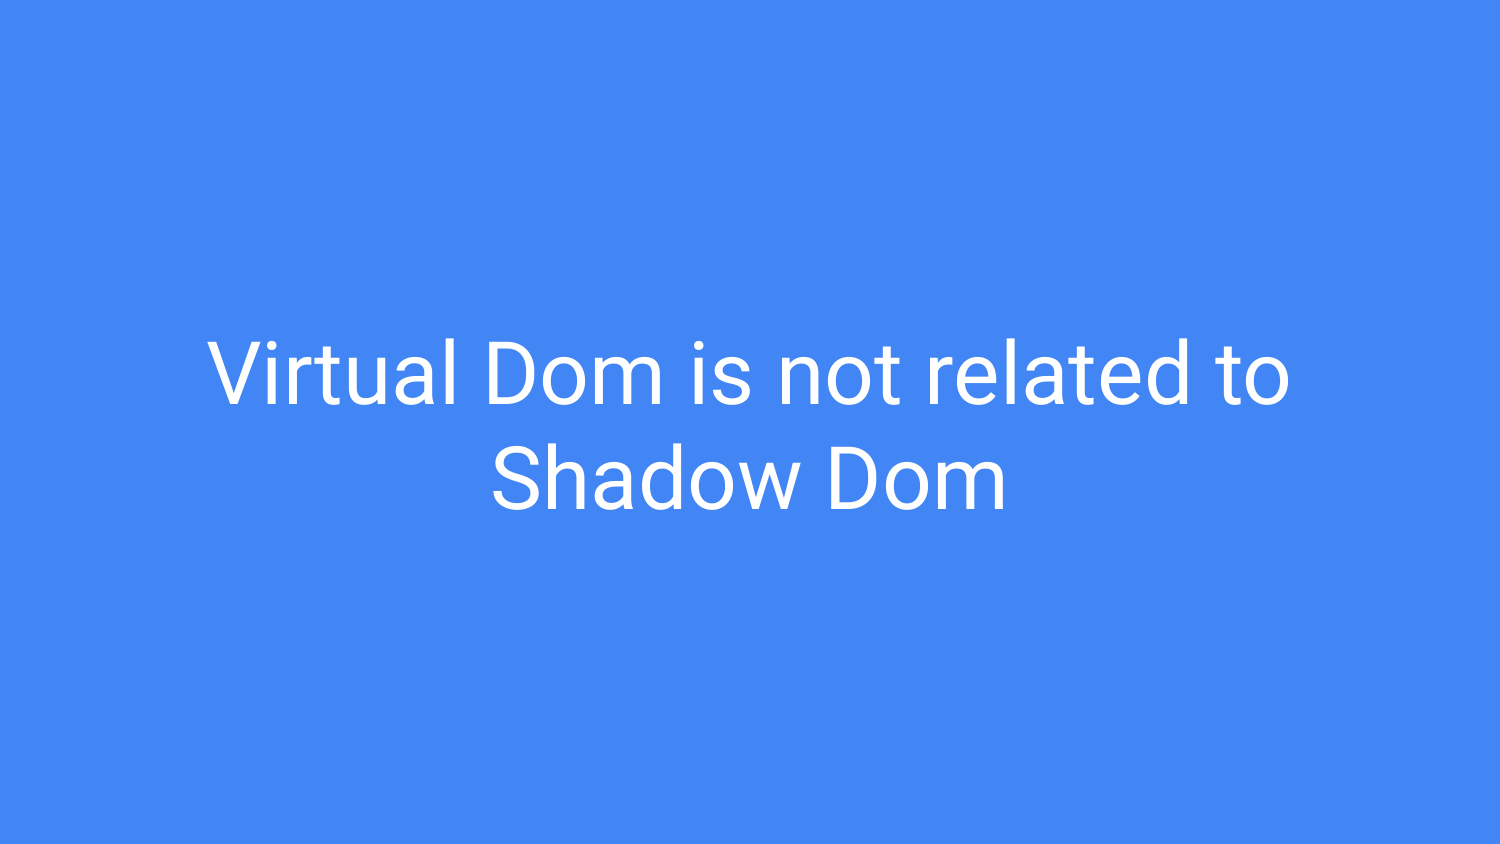

# Virtual Dom is not related to Shadow Dom